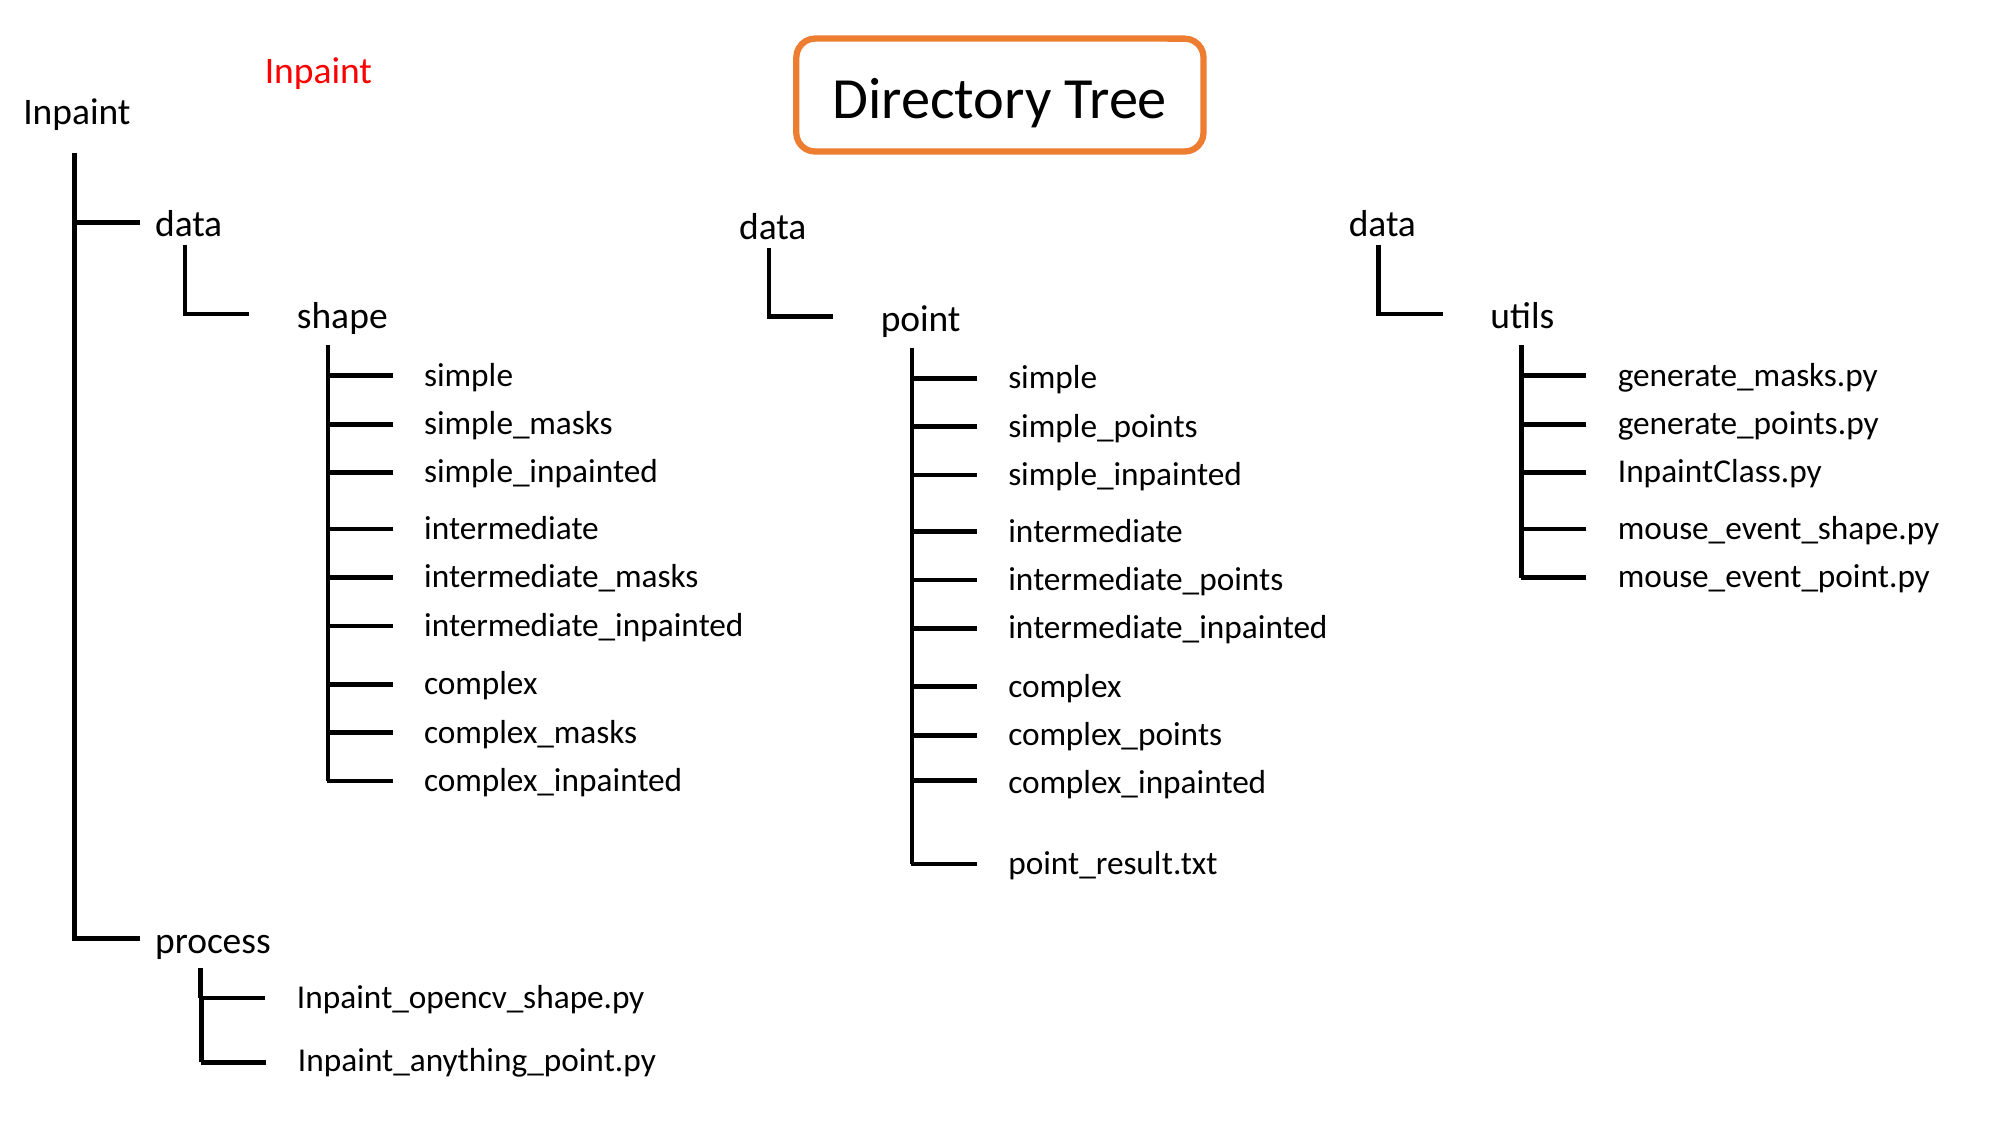

Inpaint
Directory Tree
Inpaint
data
data
data
shape
utils
point
simple
generate_masks.py
simple
simple_masks
generate_points.py
simple_points
simple_inpainted
InpaintClass.py
simple_inpainted
intermediate
mouse_event_shape.py
intermediate
intermediate_masks
mouse_event_point.py
intermediate_points
intermediate_inpainted
intermediate_inpainted
complex
complex
complex_masks
complex_points
complex_inpainted
complex_inpainted
point_result.txt
process
Inpaint_opencv_shape.py
Inpaint_anything_point.py